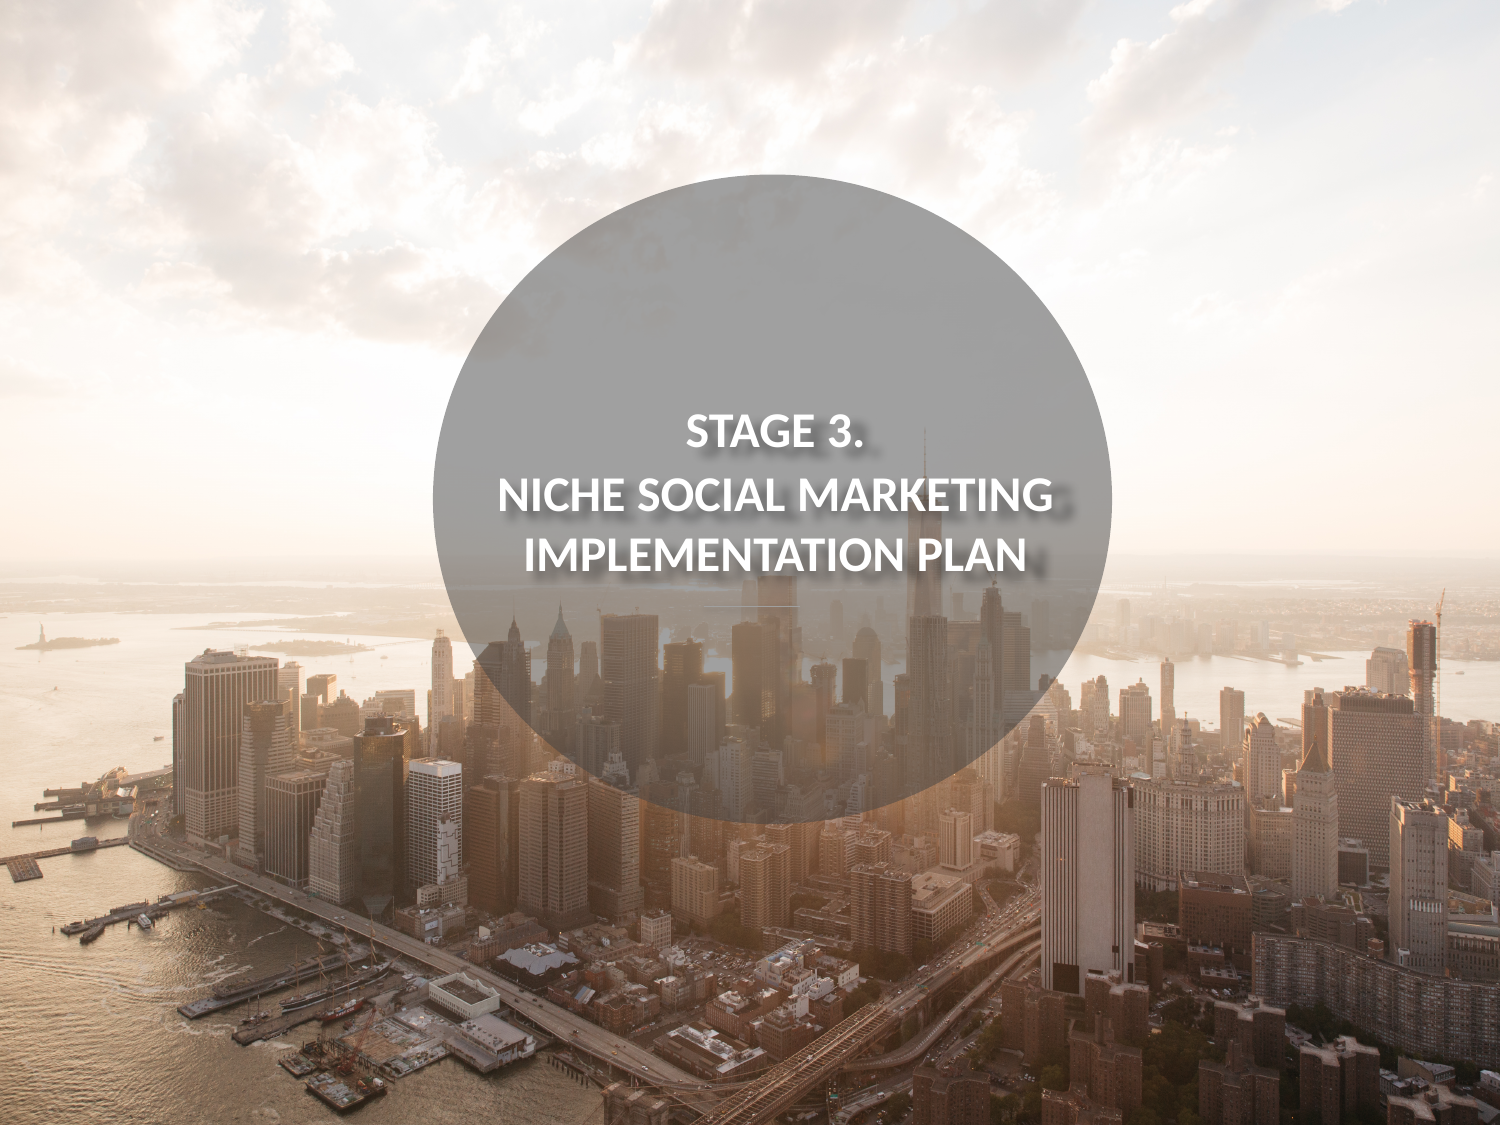

Stage 3.
NICHE SOCIAL MARKETING IMPLEMENTATION PLAN